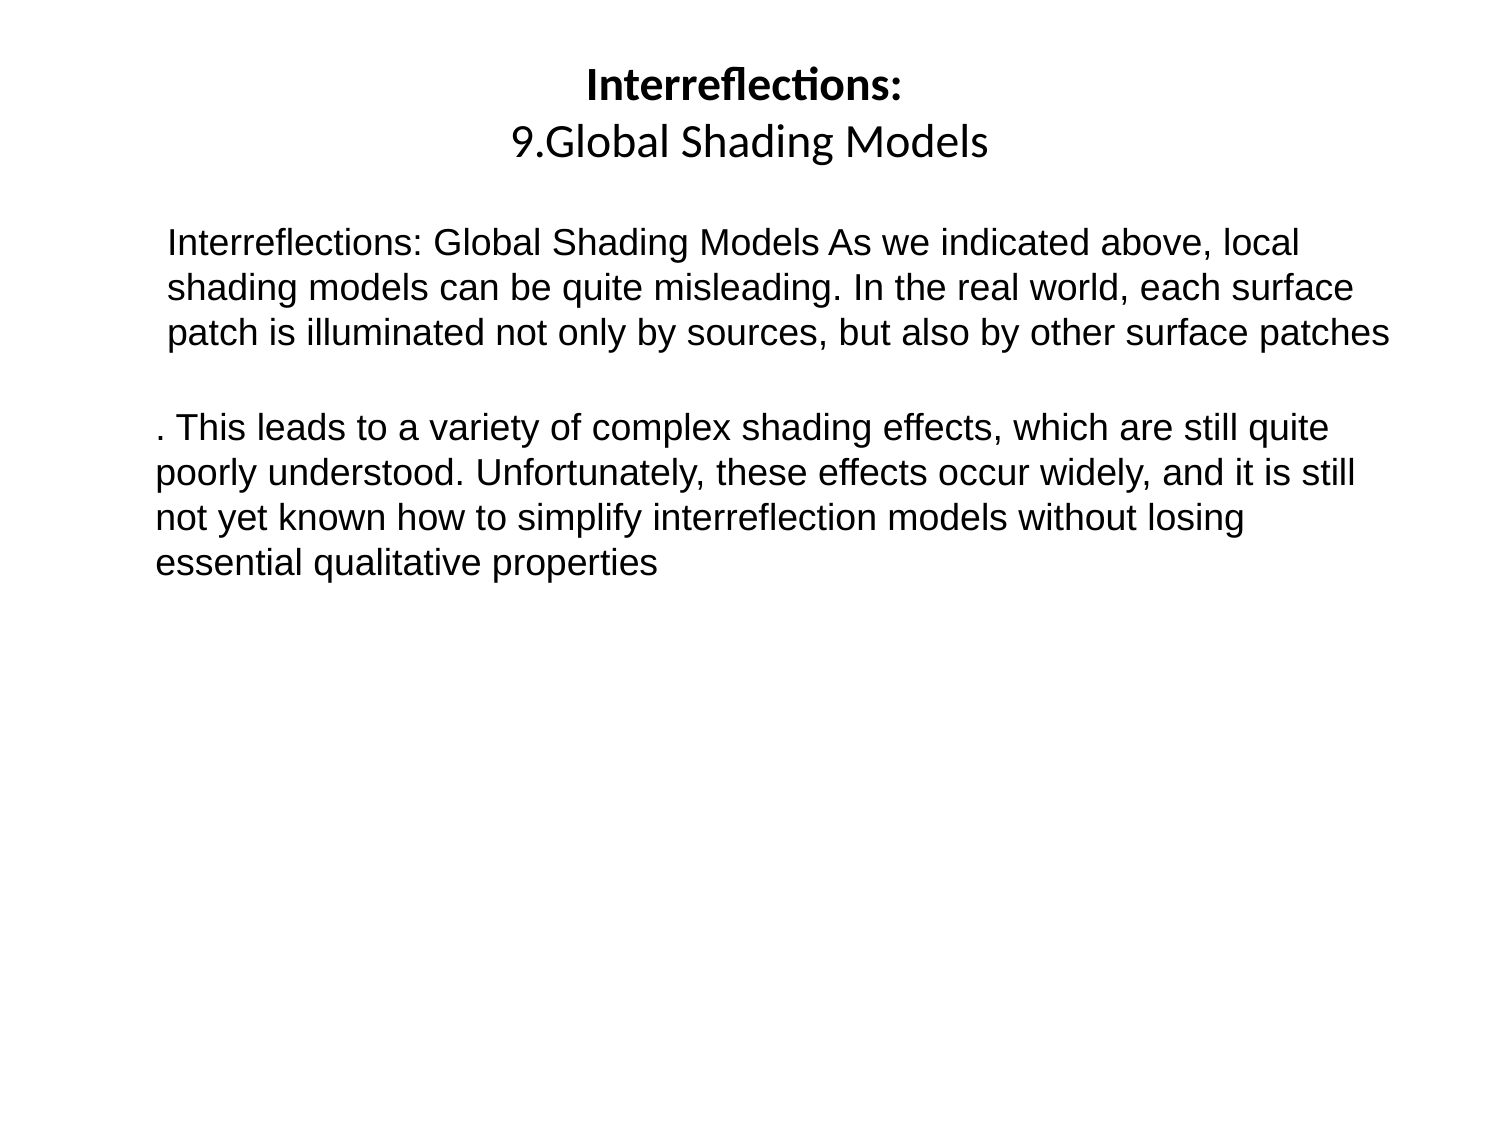

Interreflections:
9.Global Shading Models
Interreflections: Global Shading Models As we indicated above, local shading models can be quite misleading. In the real world, each surface patch is illuminated not only by sources, but also by other surface patches

. This leads to a variety of complex shading effects, which are still quite poorly understood. Unfortunately, these effects occur widely, and it is still not yet known how to simplify interreflection models without losing essential qualitative properties